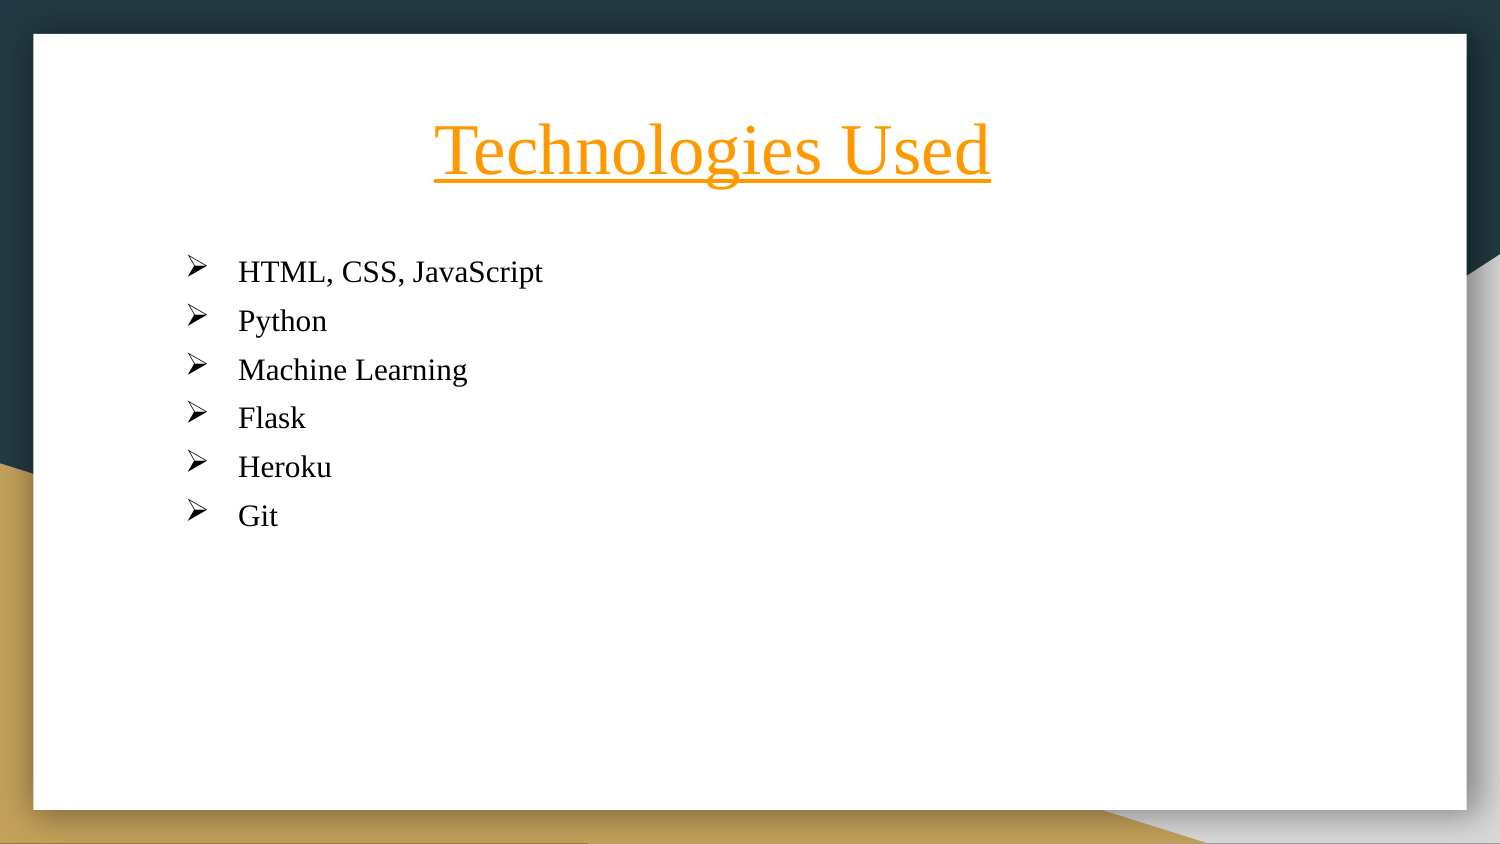

Technologies Used
HTML, CSS, JavaScript
Python
Machine Learning
Flask
Heroku
Git